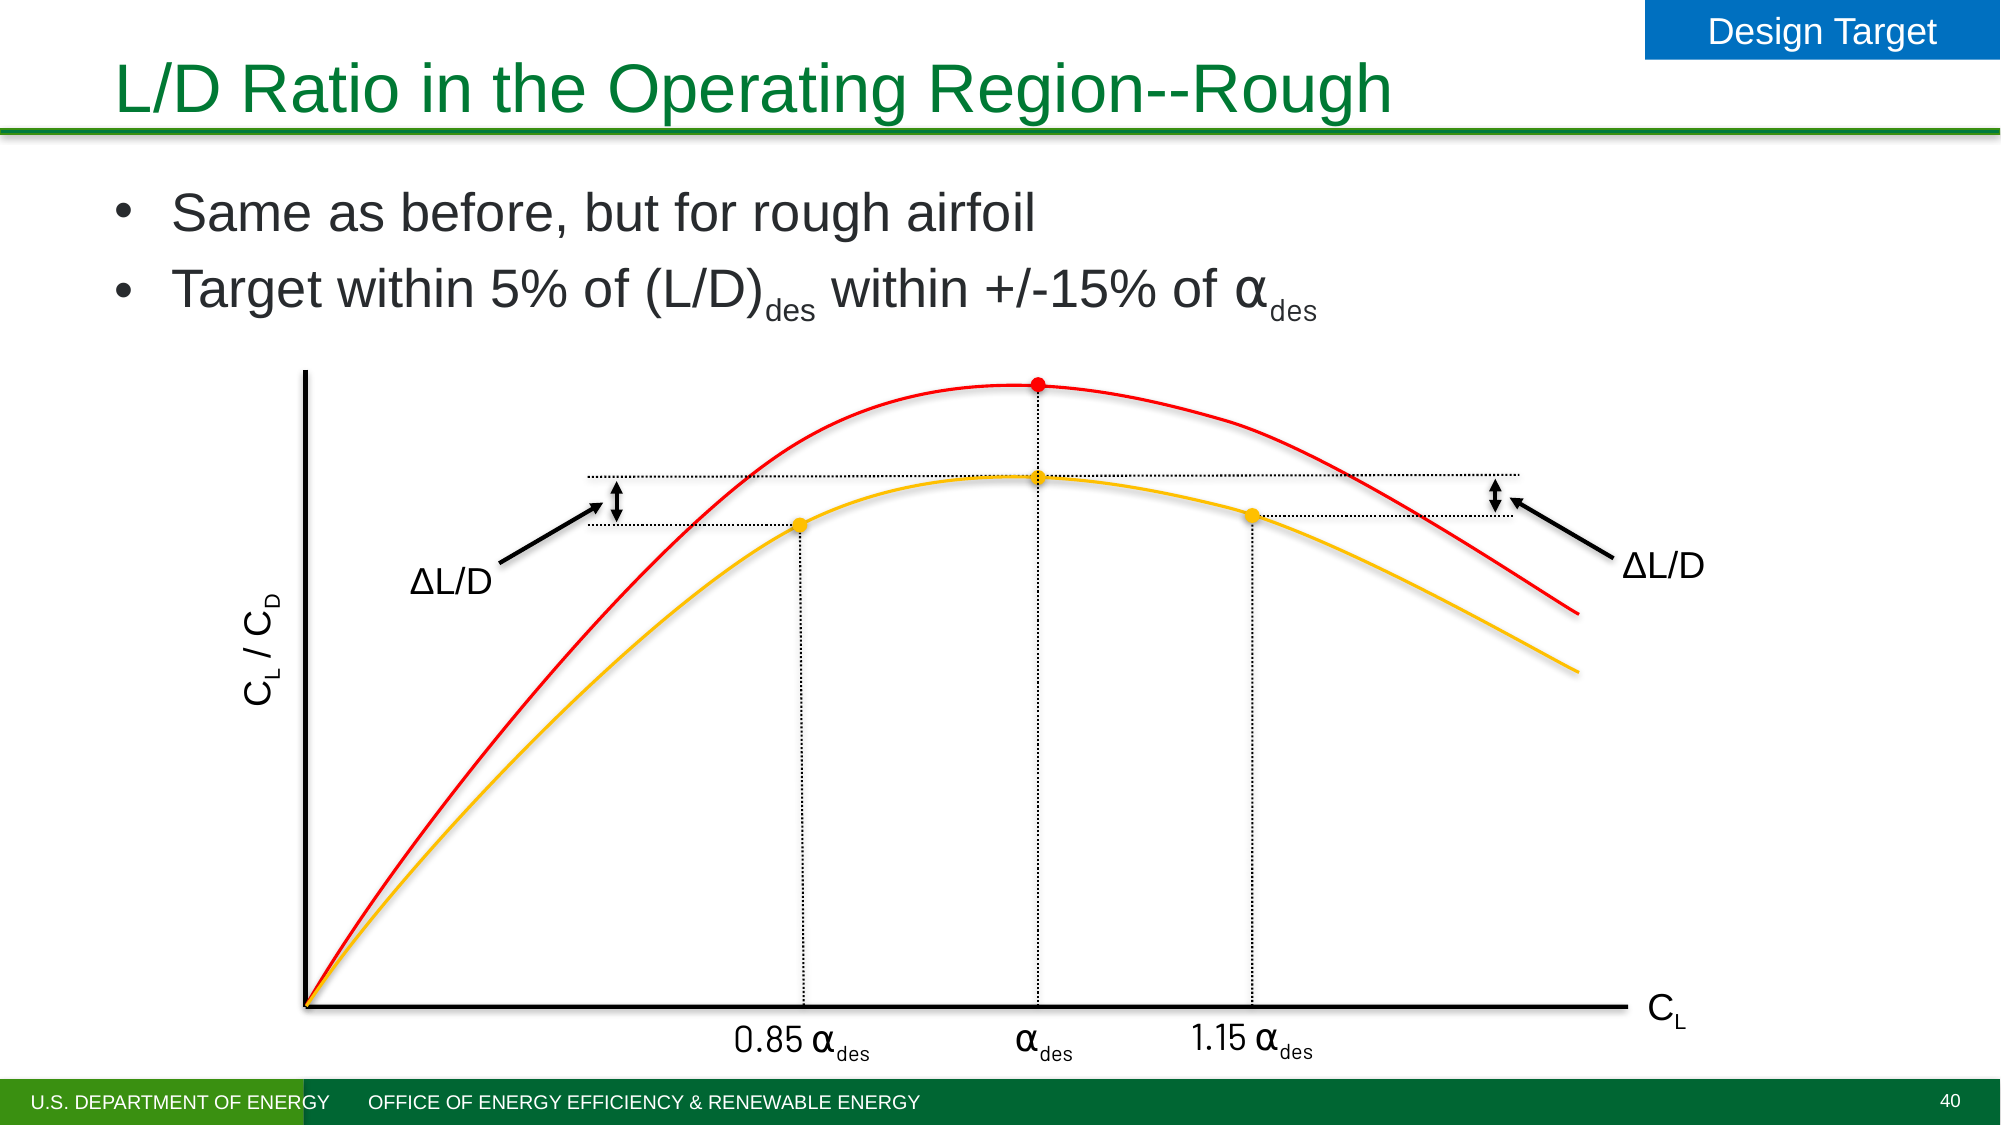

# L/D Ratio in the Operating Region--Rough
Design Target
Same as before, but for rough airfoil
Target within 5% of (L/D)des within +/-15% of ⍺des

ΔL/D
ΔL/D
CL / CD
CL
1.15 ⍺des
⍺des
0.85 ⍺des